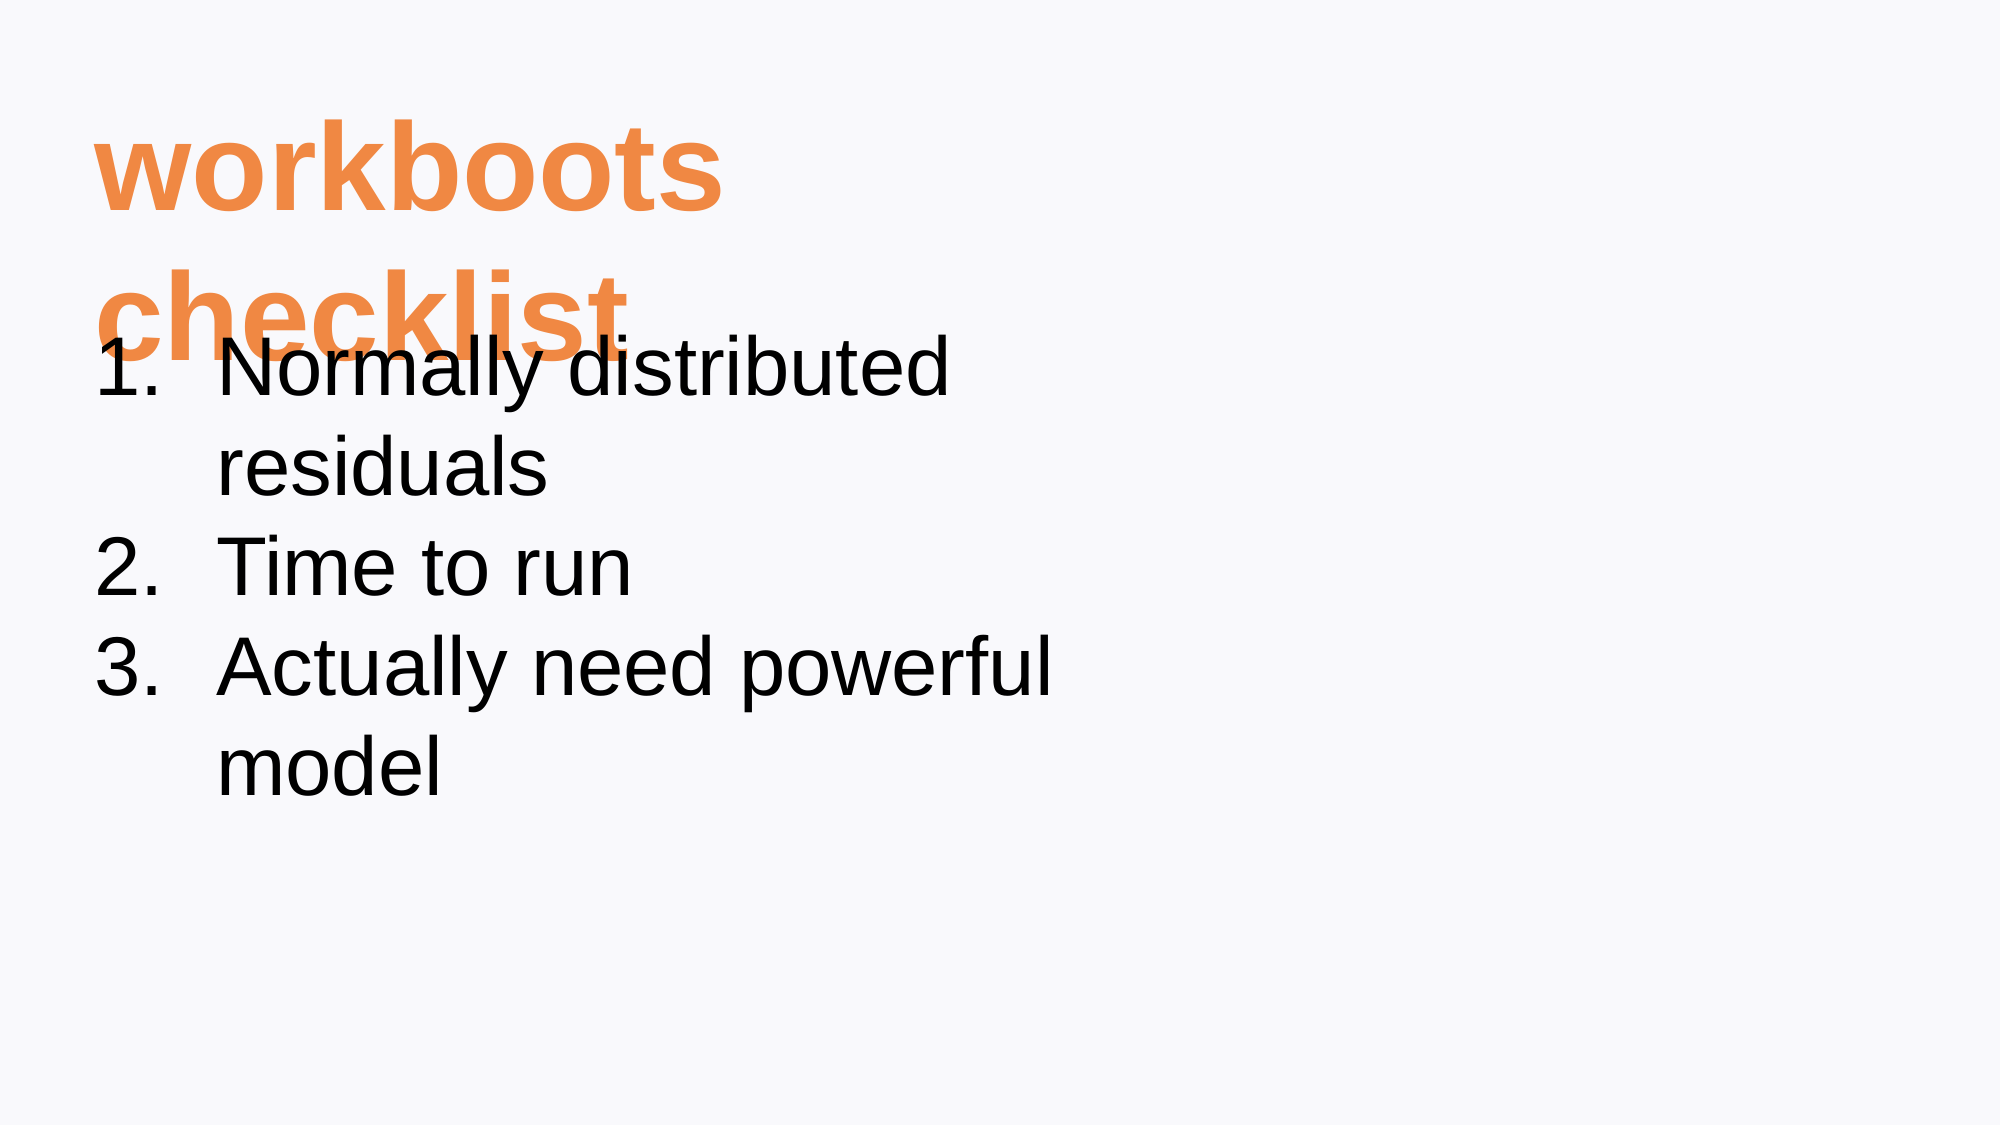

workboots checklist
Normally distributed residuals
Time to run
Actually need powerful model